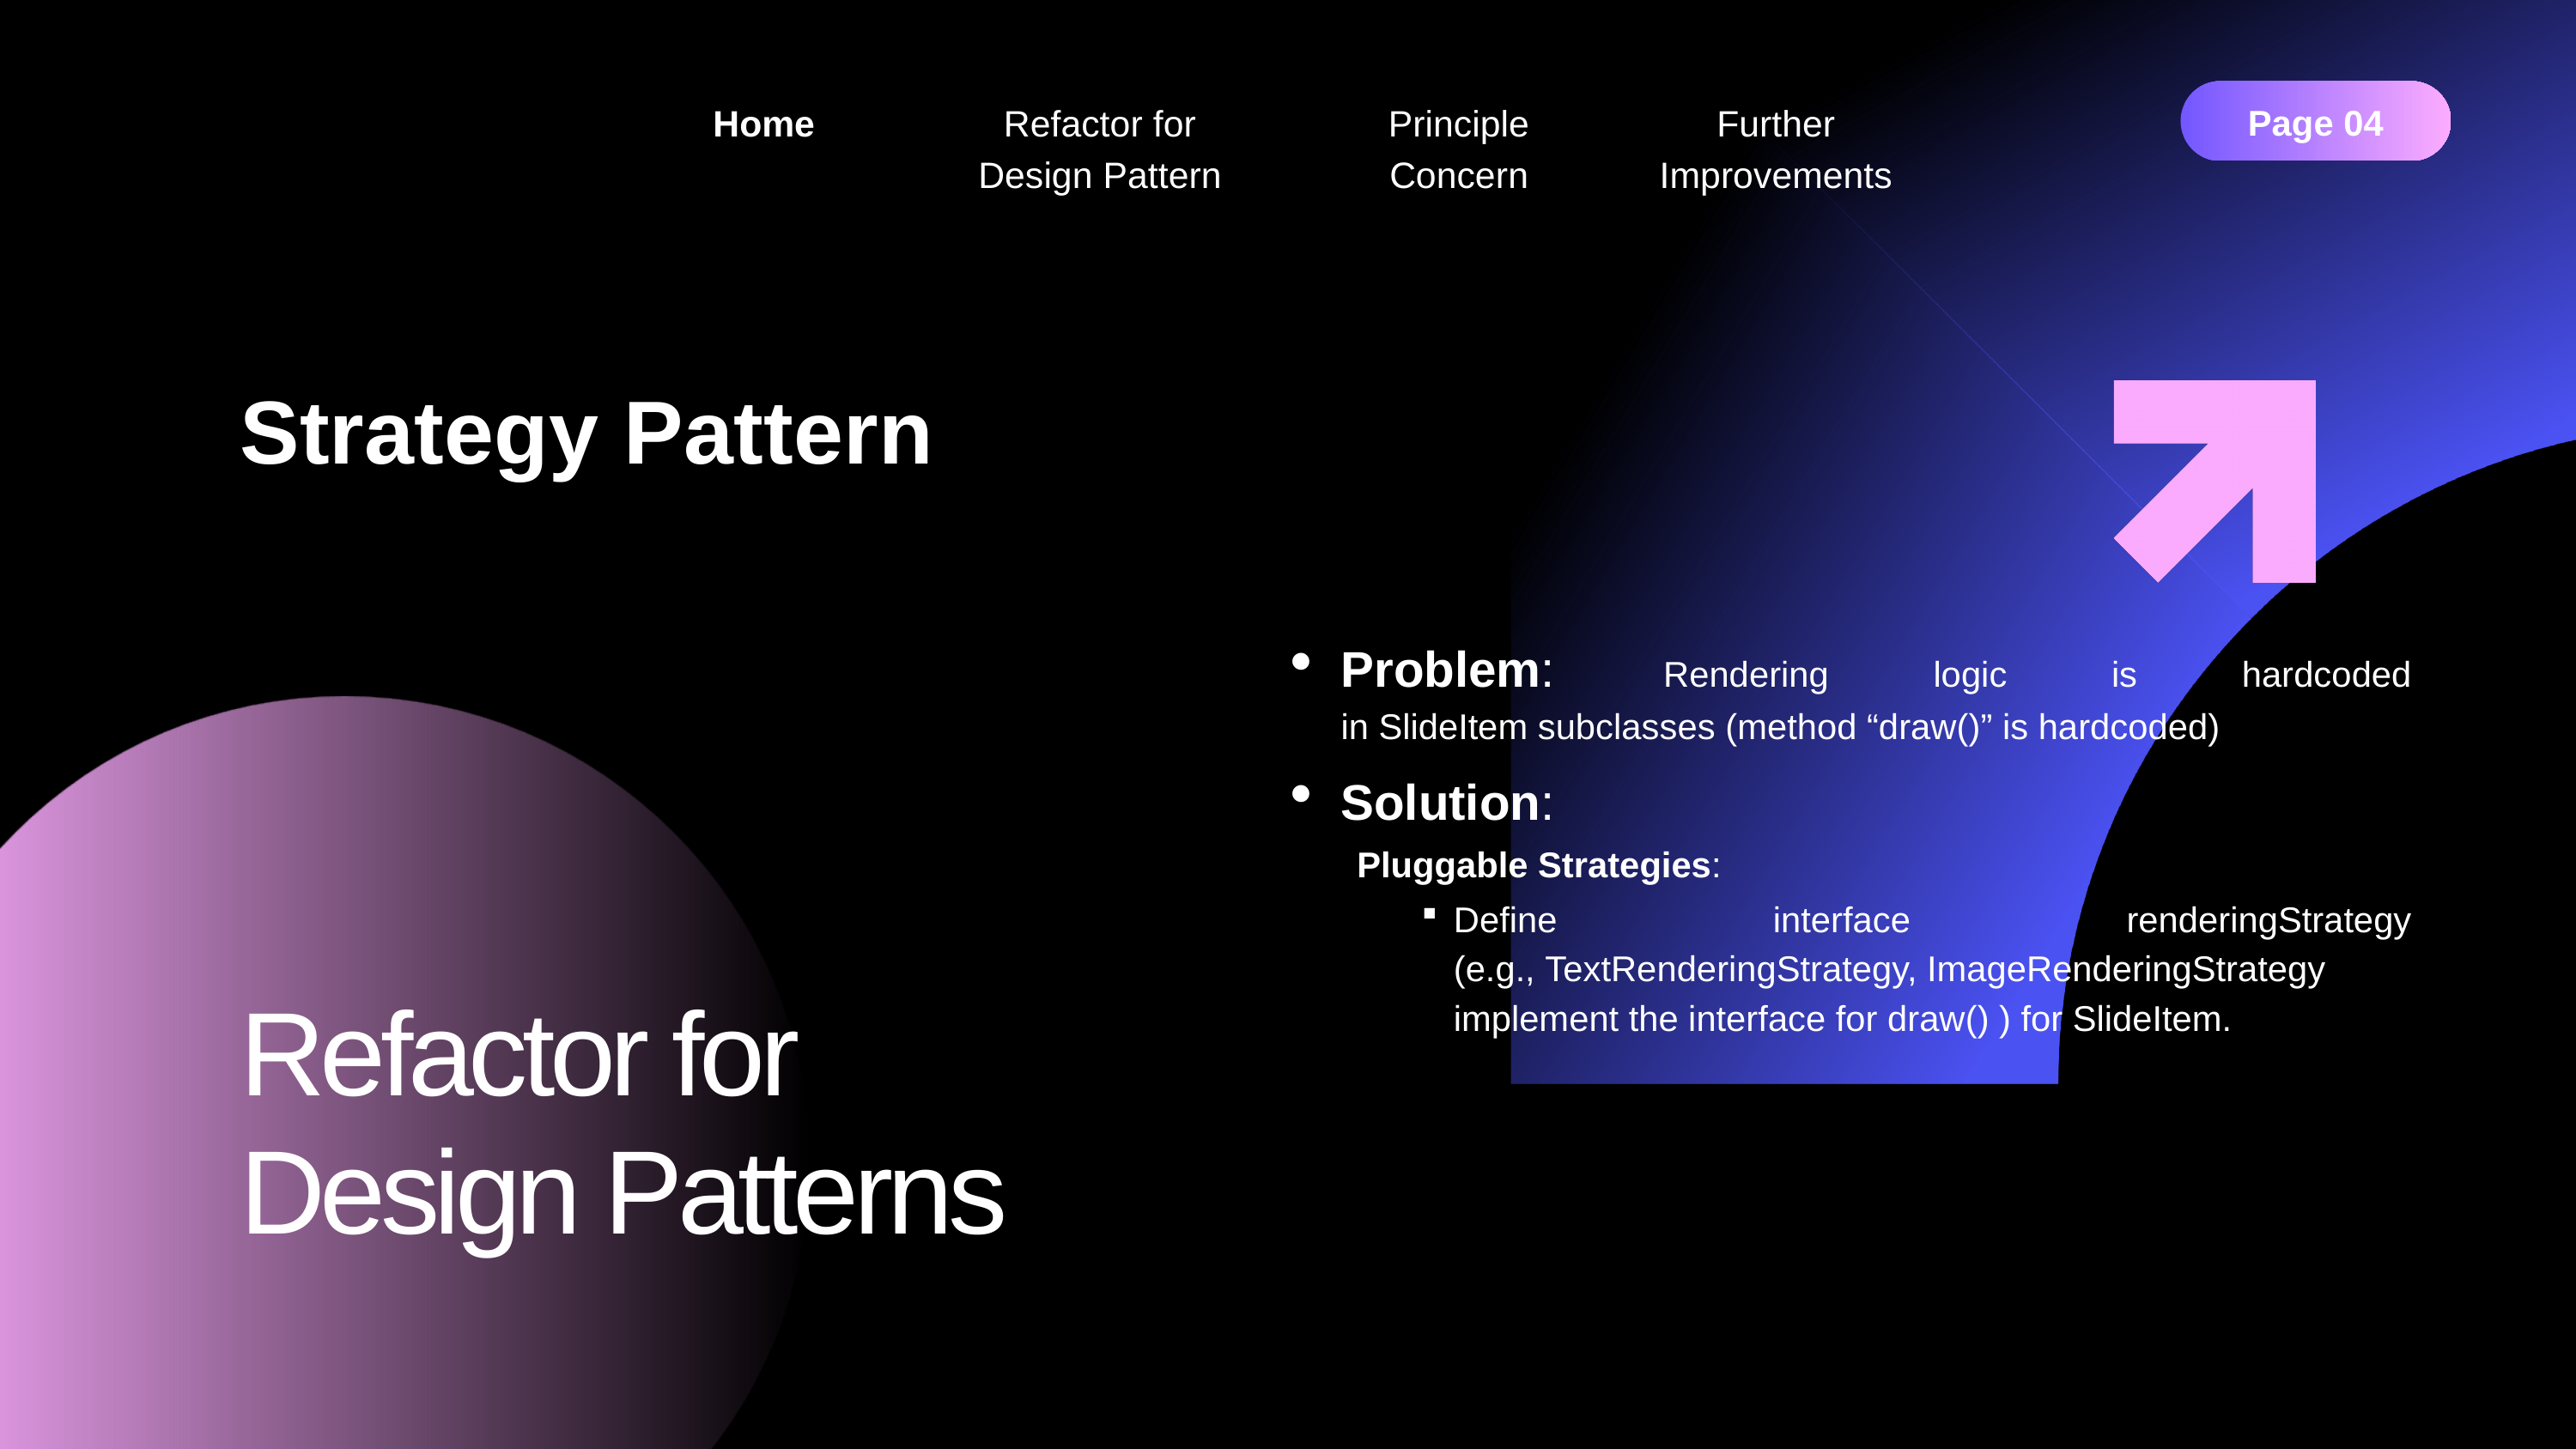

Home
Further Improvements
Refactor for Design Pattern
Principle Concern
Page 04
Problem: Presentation directly updates SlideViewerComponent. The business logic (handled by the Presentation class) is tightly coupled to the UI (handled by the SlideViewerComponent class).
Solution:
Observer Pattern:
Implement an event-driven architecture where Presentation notifies observers (e.g., SlideViewerComponent) of changes.

Strategy Pattern

Problem: Rendering logic is hardcoded in SlideItem subclasses (method “draw()” is hardcoded)
Solution:
Pluggable Strategies:
Define interface renderingStrategy (e.g., TextRenderingStrategy, ImageRenderingStrategy implement the interface for draw() ) for SlideItem.

Home
Further Improvements
Refactor for Design Pattern
Principle Concern
Refactor for
Design Patterns
Observer Pattern

Refactor for
Design Patterns